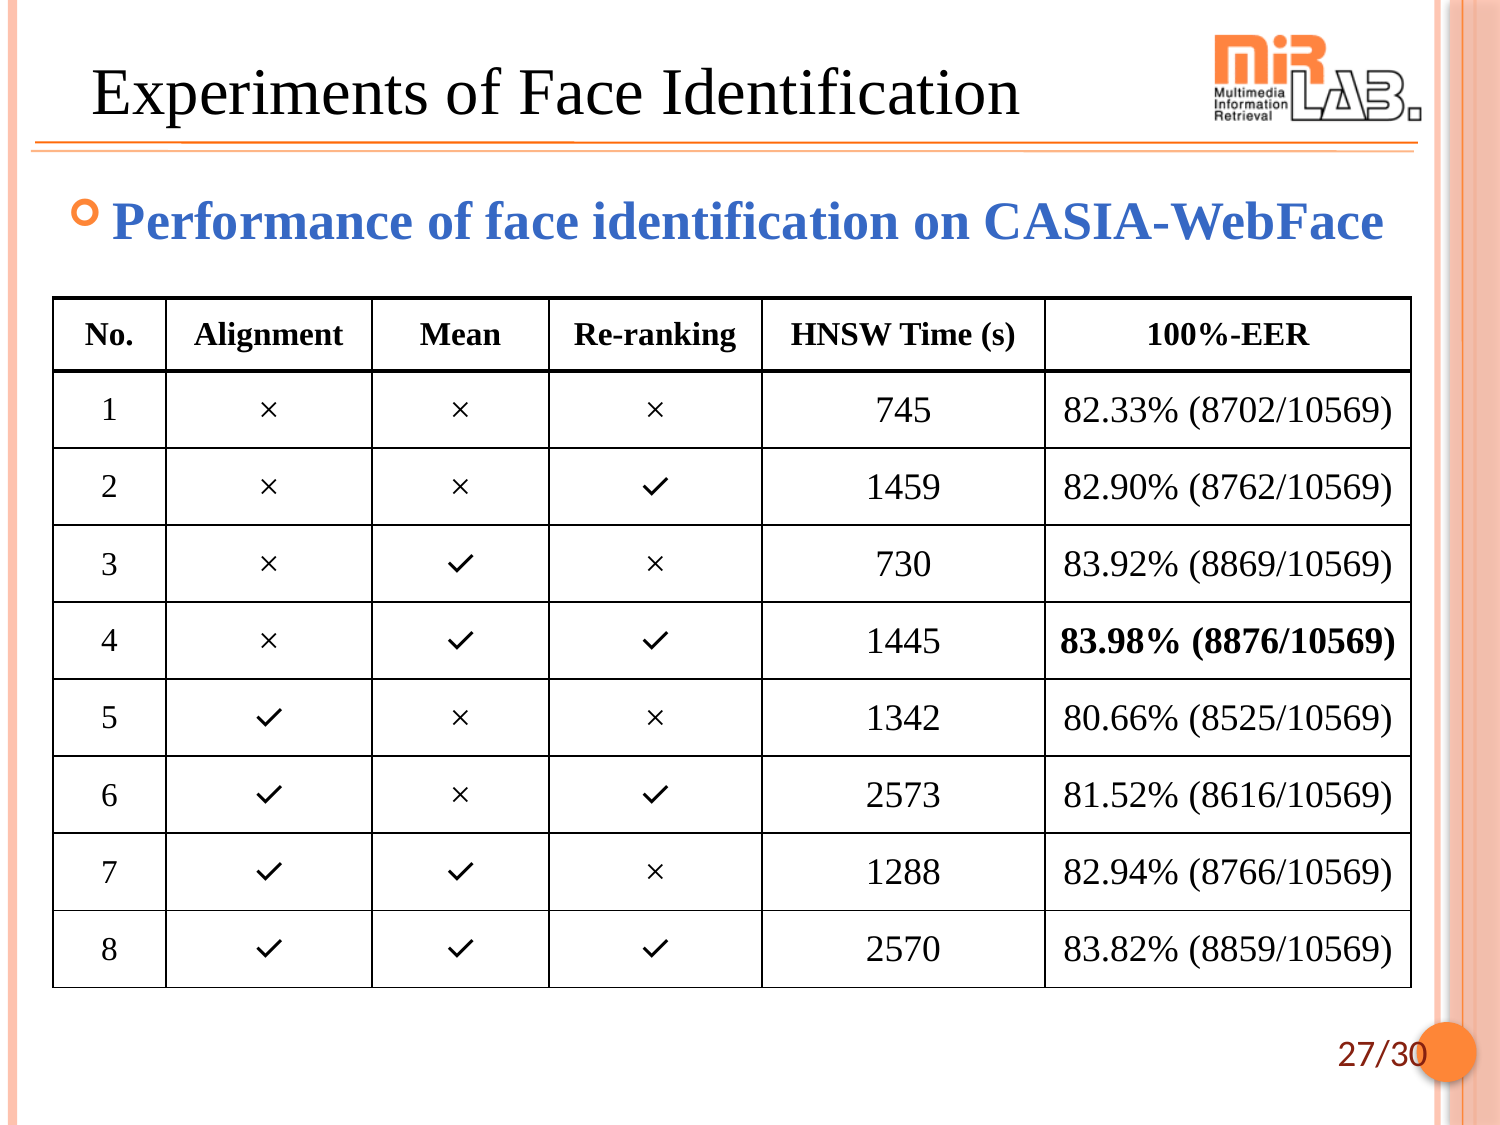

# Experiments of Face Identification
Performance of face identification on CASIA-WebFace

| No. | Alignment | Mean | Re-ranking | HNSW Time (s) | 100%-EER |
| --- | --- | --- | --- | --- | --- |
| 1 | × | × | × | 745 | 82.33% (8702/10569) |
| 2 | × | × | ✓ | 1459 | 82.90% (8762/10569) |
| 3 | × | ✓ | × | 730 | 83.92% (8869/10569) |
| 4 | × | ✓ | ✓ | 1445 | 83.98% (8876/10569) |
| 5 | ✓ | × | × | 1342 | 80.66% (8525/10569) |
| 6 | ✓ | × | ✓ | 2573 | 81.52% (8616/10569) |
| 7 | ✓ | ✓ | × | 1288 | 82.94% (8766/10569) |
| 8 | ✓ | ✓ | ✓ | 2570 | 83.82% (8859/10569) |